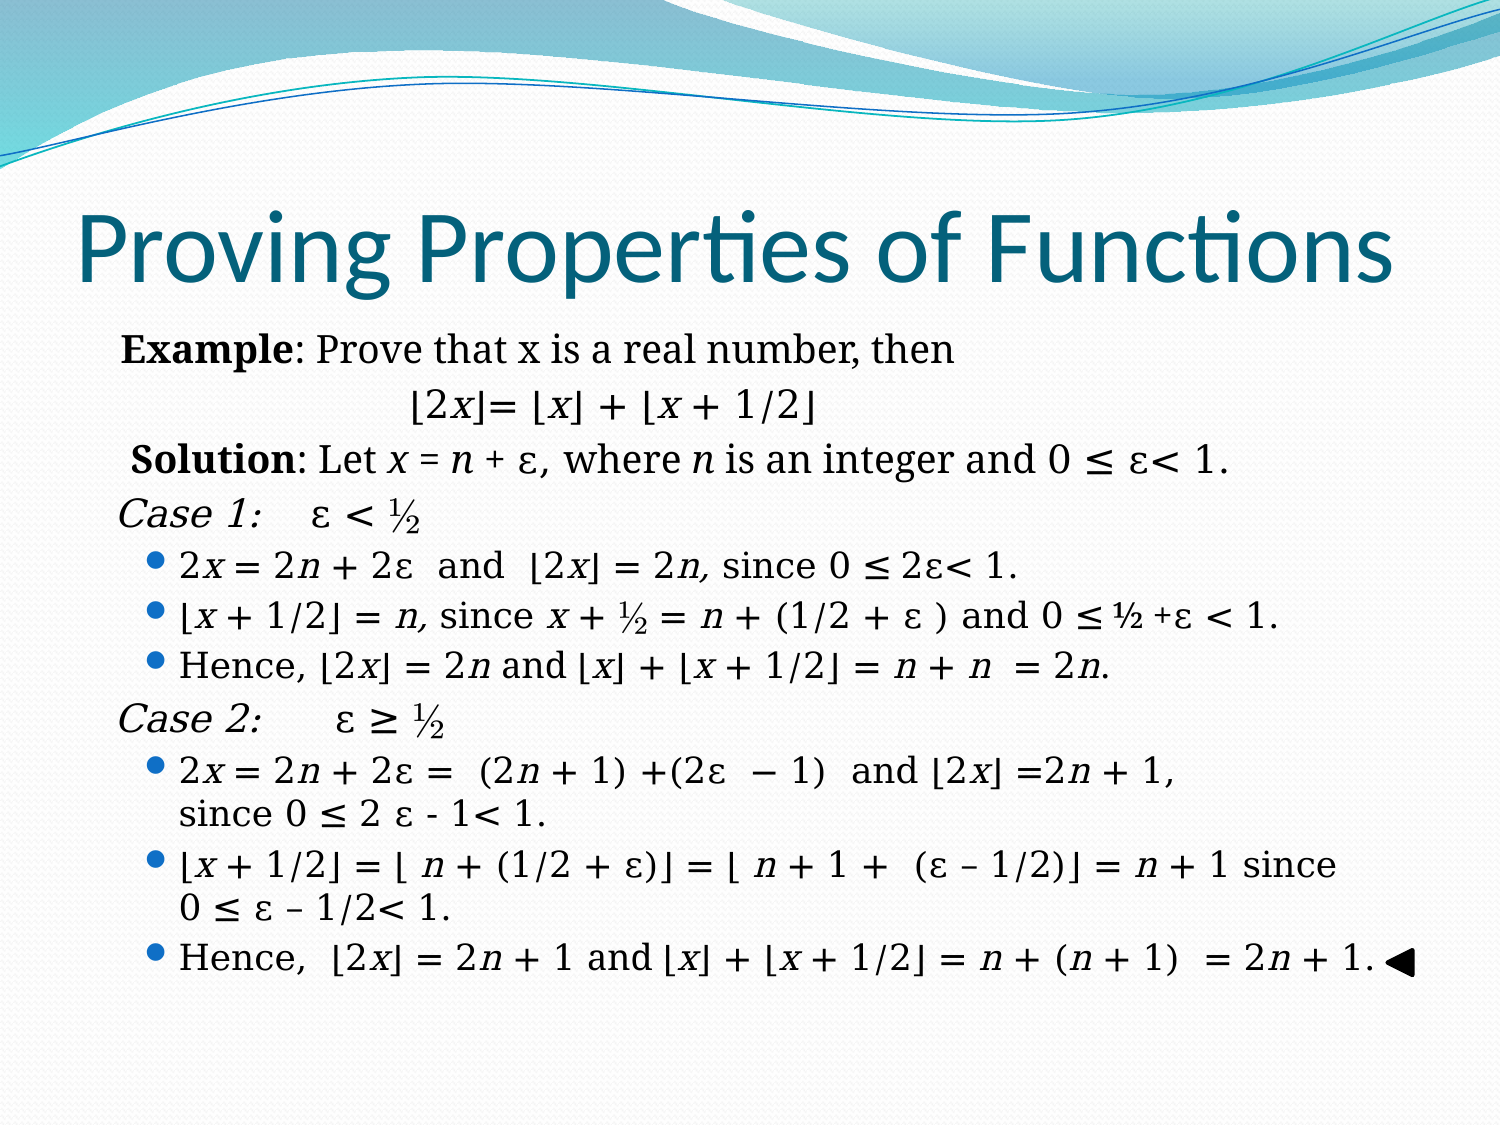

# Proving Properties of Functions
   Example: Prove that x is a real number, then
                          ⌊2x⌋= ⌊x⌋ + ⌊x + 1/2⌋
    Solution: Let x = n + ε, where n is an integer and 0 ≤ ε< 1.
  Case 1:    ε < ½
2x = 2n + 2ε  and  ⌊2x⌋ = 2n, since 0 ≤ 2ε< 1.
⌊x + 1/2⌋ = n, since x + ½ = n + (1/2 + ε ) and 0 ≤ ½ +ε < 1.
Hence, ⌊2x⌋ = 2n and ⌊x⌋ + ⌊x + 1/2⌋ = n + n  = 2n.
  Case 2:      ε ≥ ½
2x = 2n + 2ε =  (2n + 1) +(2ε  − 1)  and ⌊2x⌋ =2n + 1,                     since 0 ≤ 2 ε - 1< 1.
⌊x + 1/2⌋ = ⌊ n + (1/2 + ε)⌋ = ⌊ n + 1 +  (ε – 1/2)⌋ = n + 1 since       0 ≤ ε – 1/2< 1.
Hence,  ⌊2x⌋ = 2n + 1 and ⌊x⌋ + ⌊x + 1/2⌋ = n + (n + 1)  = 2n + 1.